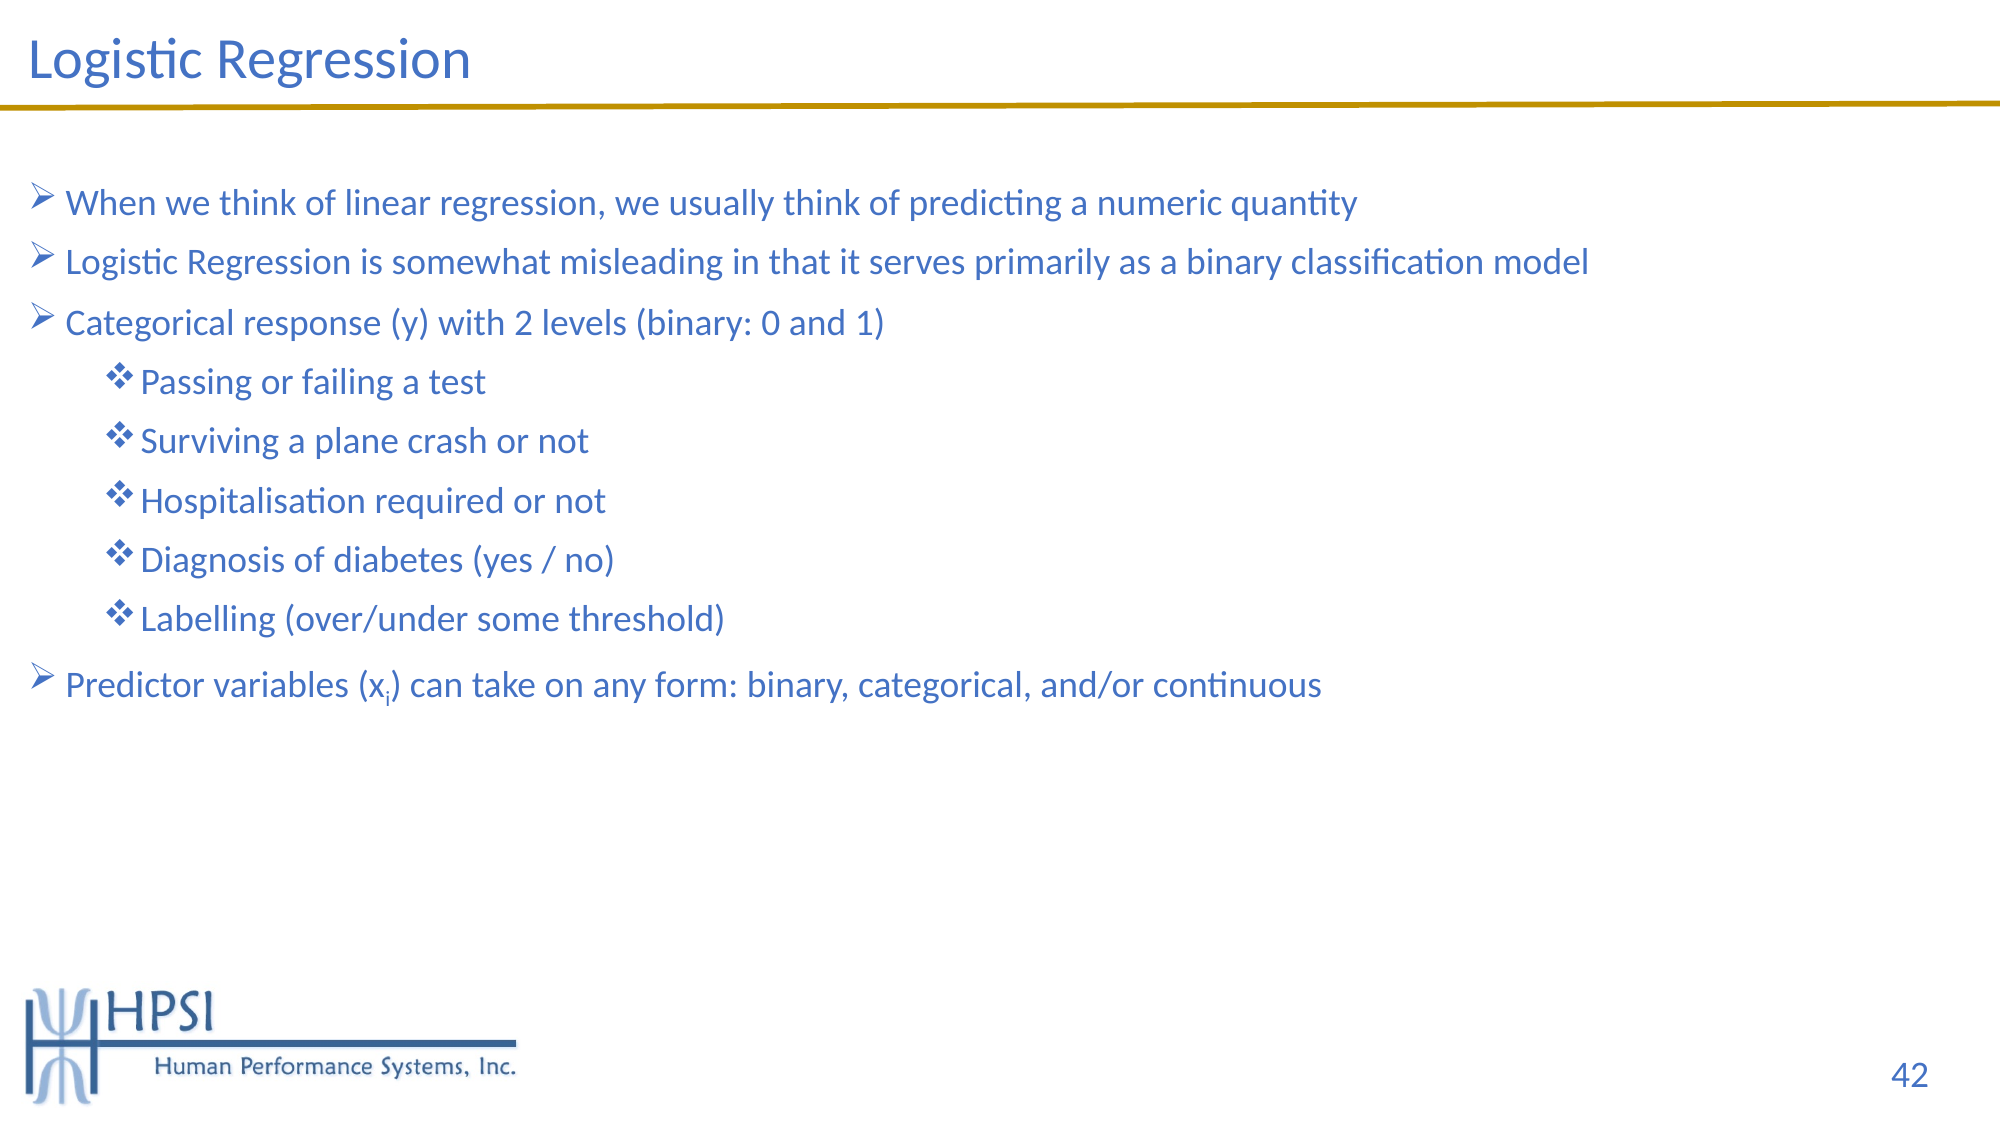

# Logistic Regression
When we think of linear regression, we usually think of predicting a numeric quantity
Logistic Regression is somewhat misleading in that it serves primarily as a binary classification model
Categorical response (y) with 2 levels (binary: 0 and 1)
Passing or failing a test
Surviving a plane crash or not
Hospitalisation required or not
Diagnosis of diabetes (yes / no)
Labelling (over/under some threshold)
Predictor variables (xi) can take on any form: binary, categorical, and/or continuous
42